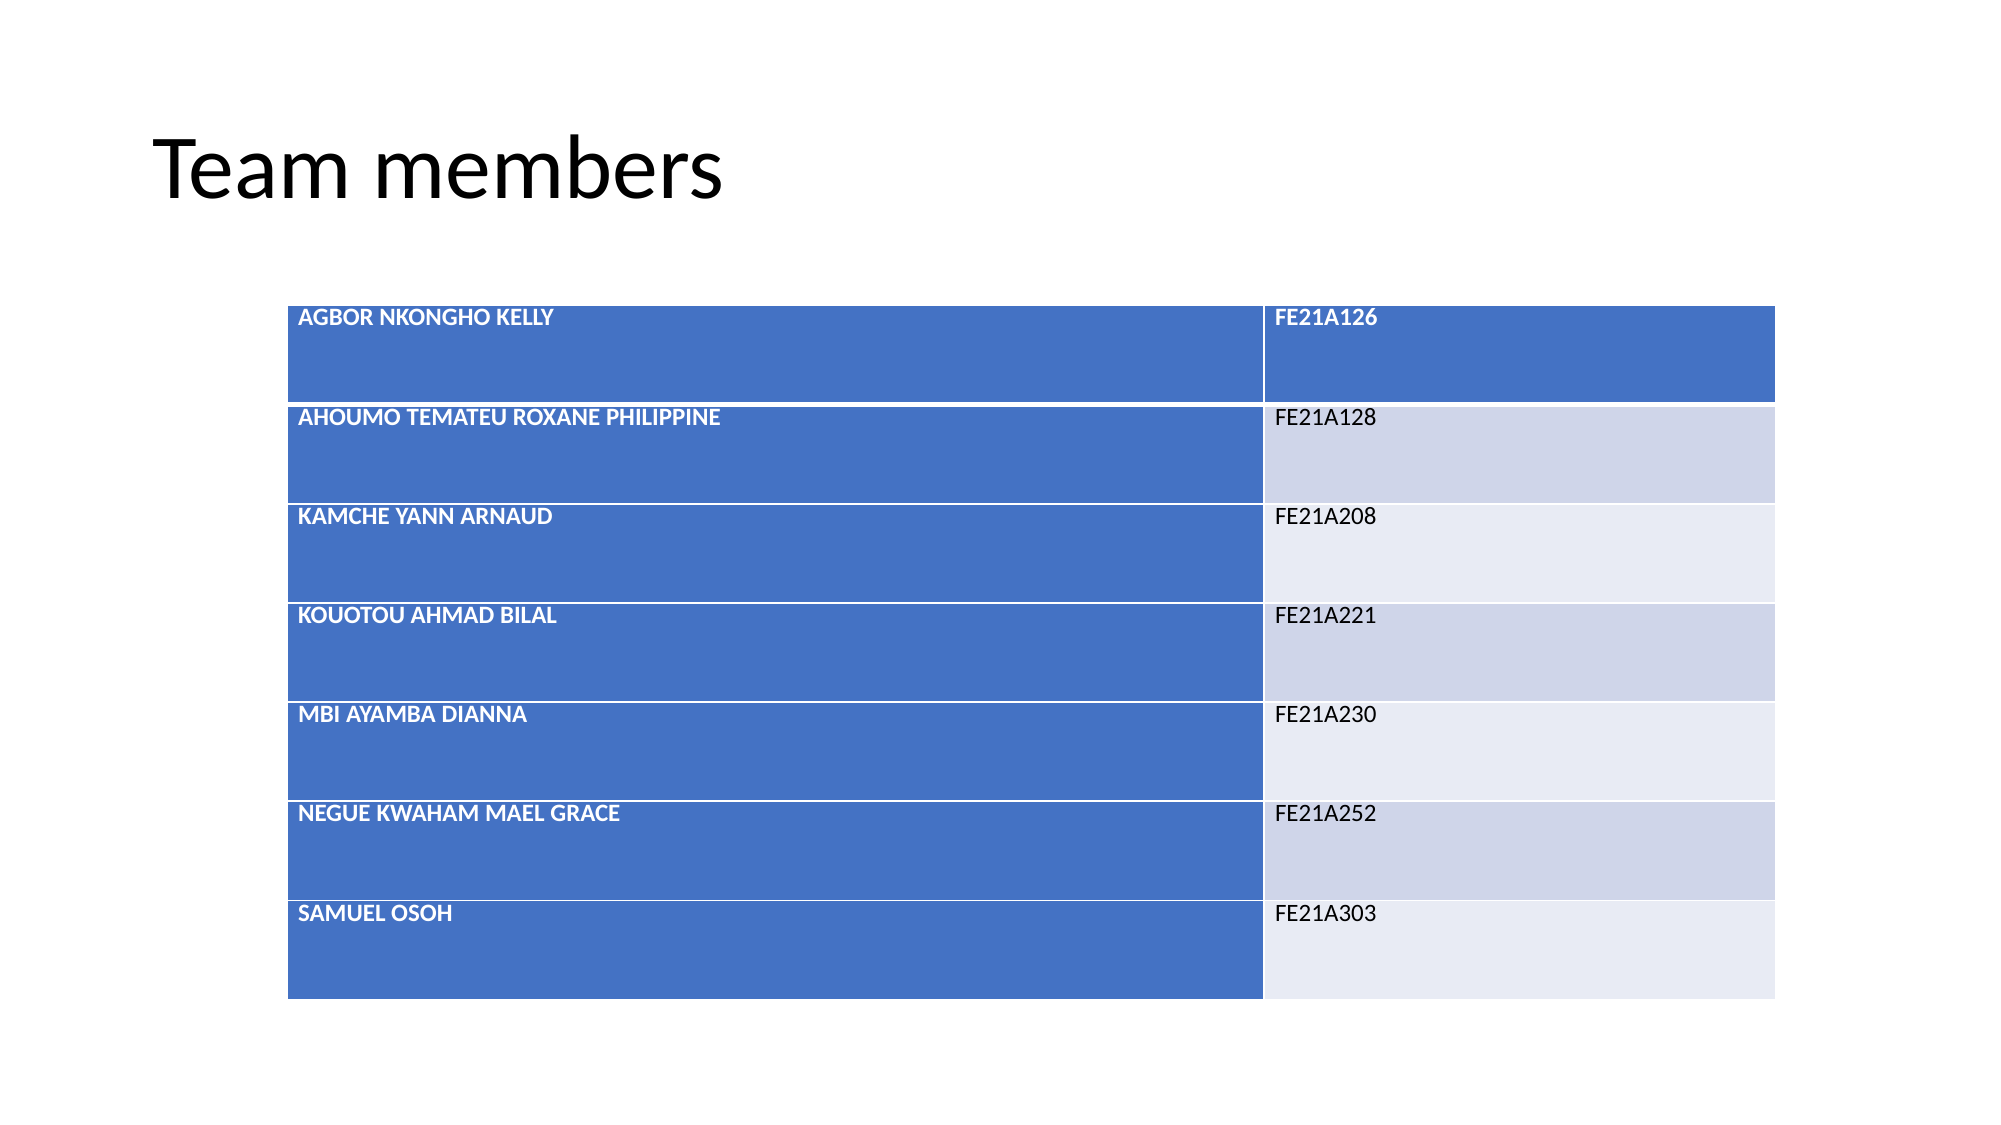

# Team members
| AGBOR NKONGHO KELLY | FE21A126 |
| --- | --- |
| AHOUMO TEMATEU ROXANE PHILIPPINE | FE21A128 |
| KAMCHE YANN ARNAUD | FE21A208 |
| KOUOTOU AHMAD BILAL | FE21A221 |
| MBI AYAMBA DIANNA | FE21A230 |
| NEGUE KWAHAM MAEL GRACE | FE21A252 |
| SAMUEL OSOH | FE21A303 |